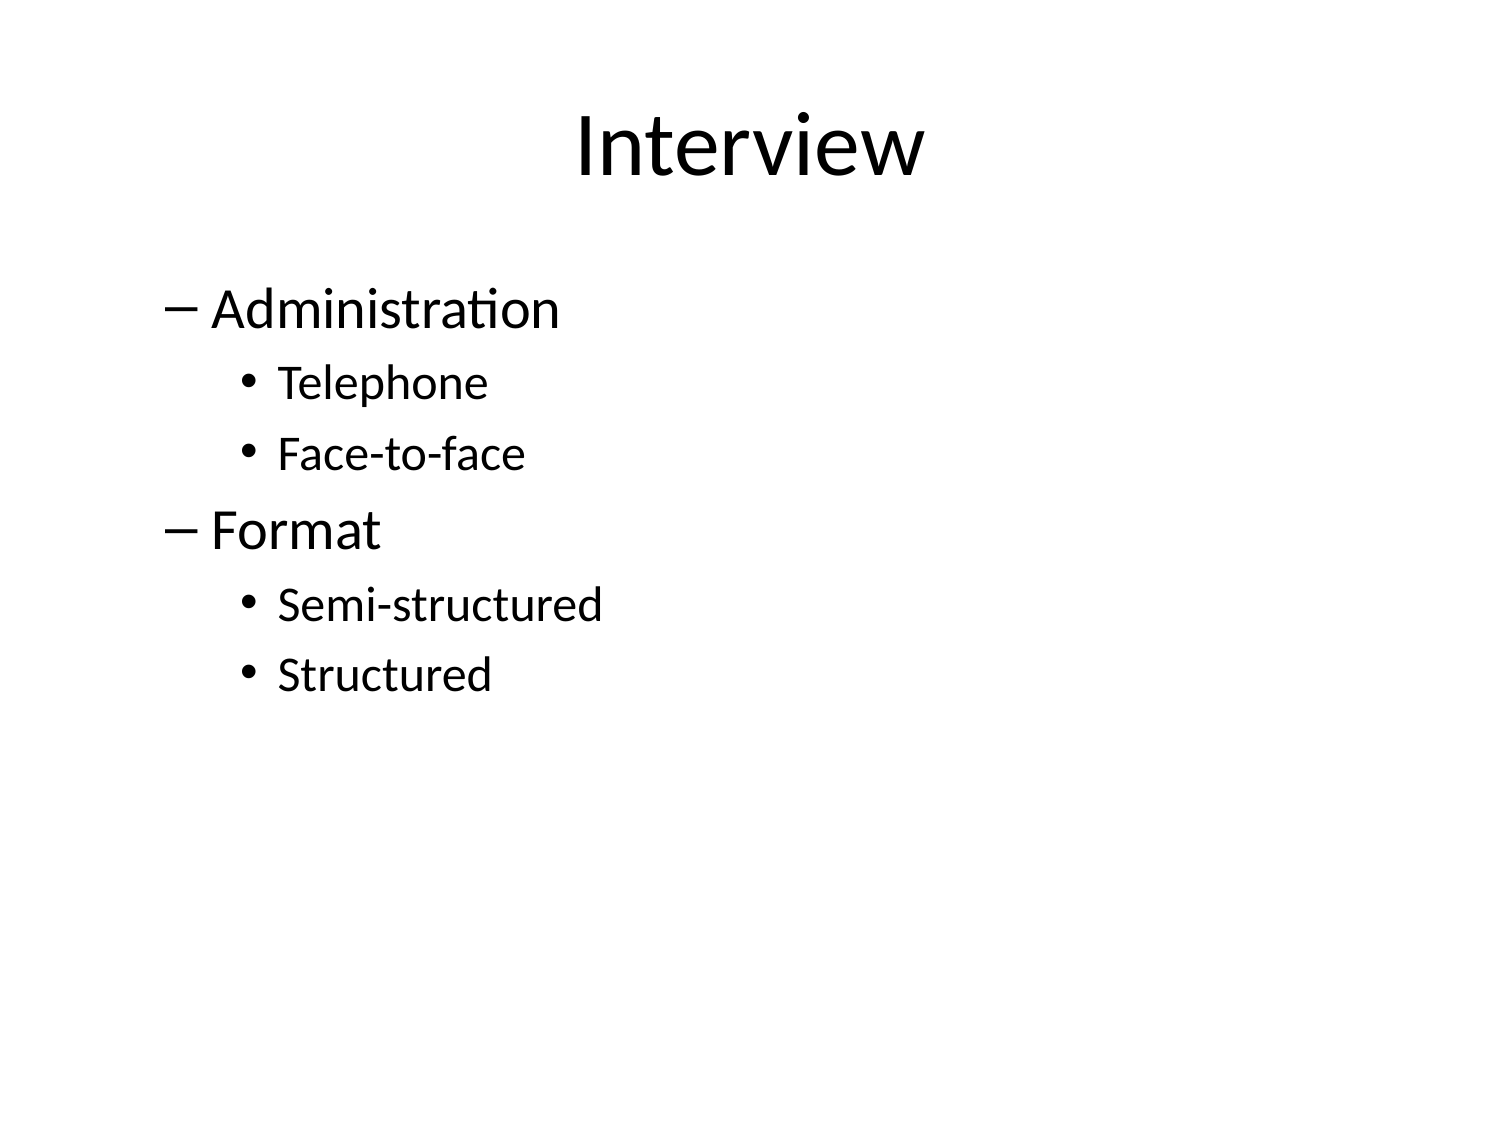

# Interview
Administration
Telephone
Face-to-face
Format
Semi-structured
Structured